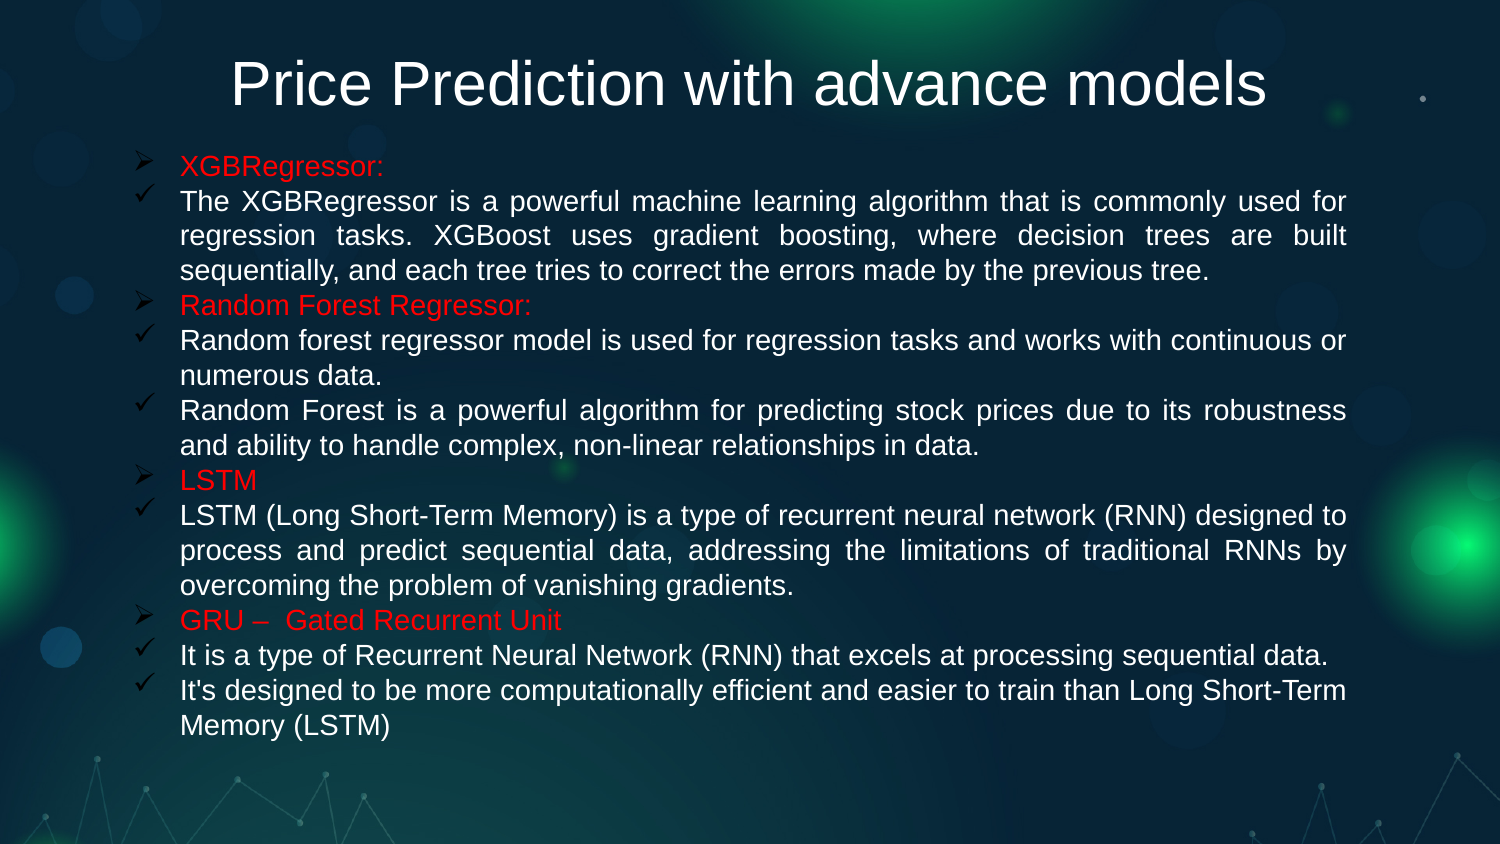

# Price Prediction with advance models
XGBRegressor:
The XGBRegressor is a powerful machine learning algorithm that is commonly used for regression tasks. XGBoost uses gradient boosting, where decision trees are built sequentially, and each tree tries to correct the errors made by the previous tree.
Random Forest Regressor:
Random forest regressor model is used for regression tasks and works with continuous or numerous data.
Random Forest is a powerful algorithm for predicting stock prices due to its robustness and ability to handle complex, non-linear relationships in data.
LSTM
LSTM (Long Short-Term Memory) is a type of recurrent neural network (RNN) designed to process and predict sequential data, addressing the limitations of traditional RNNs by overcoming the problem of vanishing gradients.
GRU –  Gated Recurrent Unit
It is a type of Recurrent Neural Network (RNN) that excels at processing sequential data.
It's designed to be more computationally efficient and easier to train than Long Short-Term Memory (LSTM)